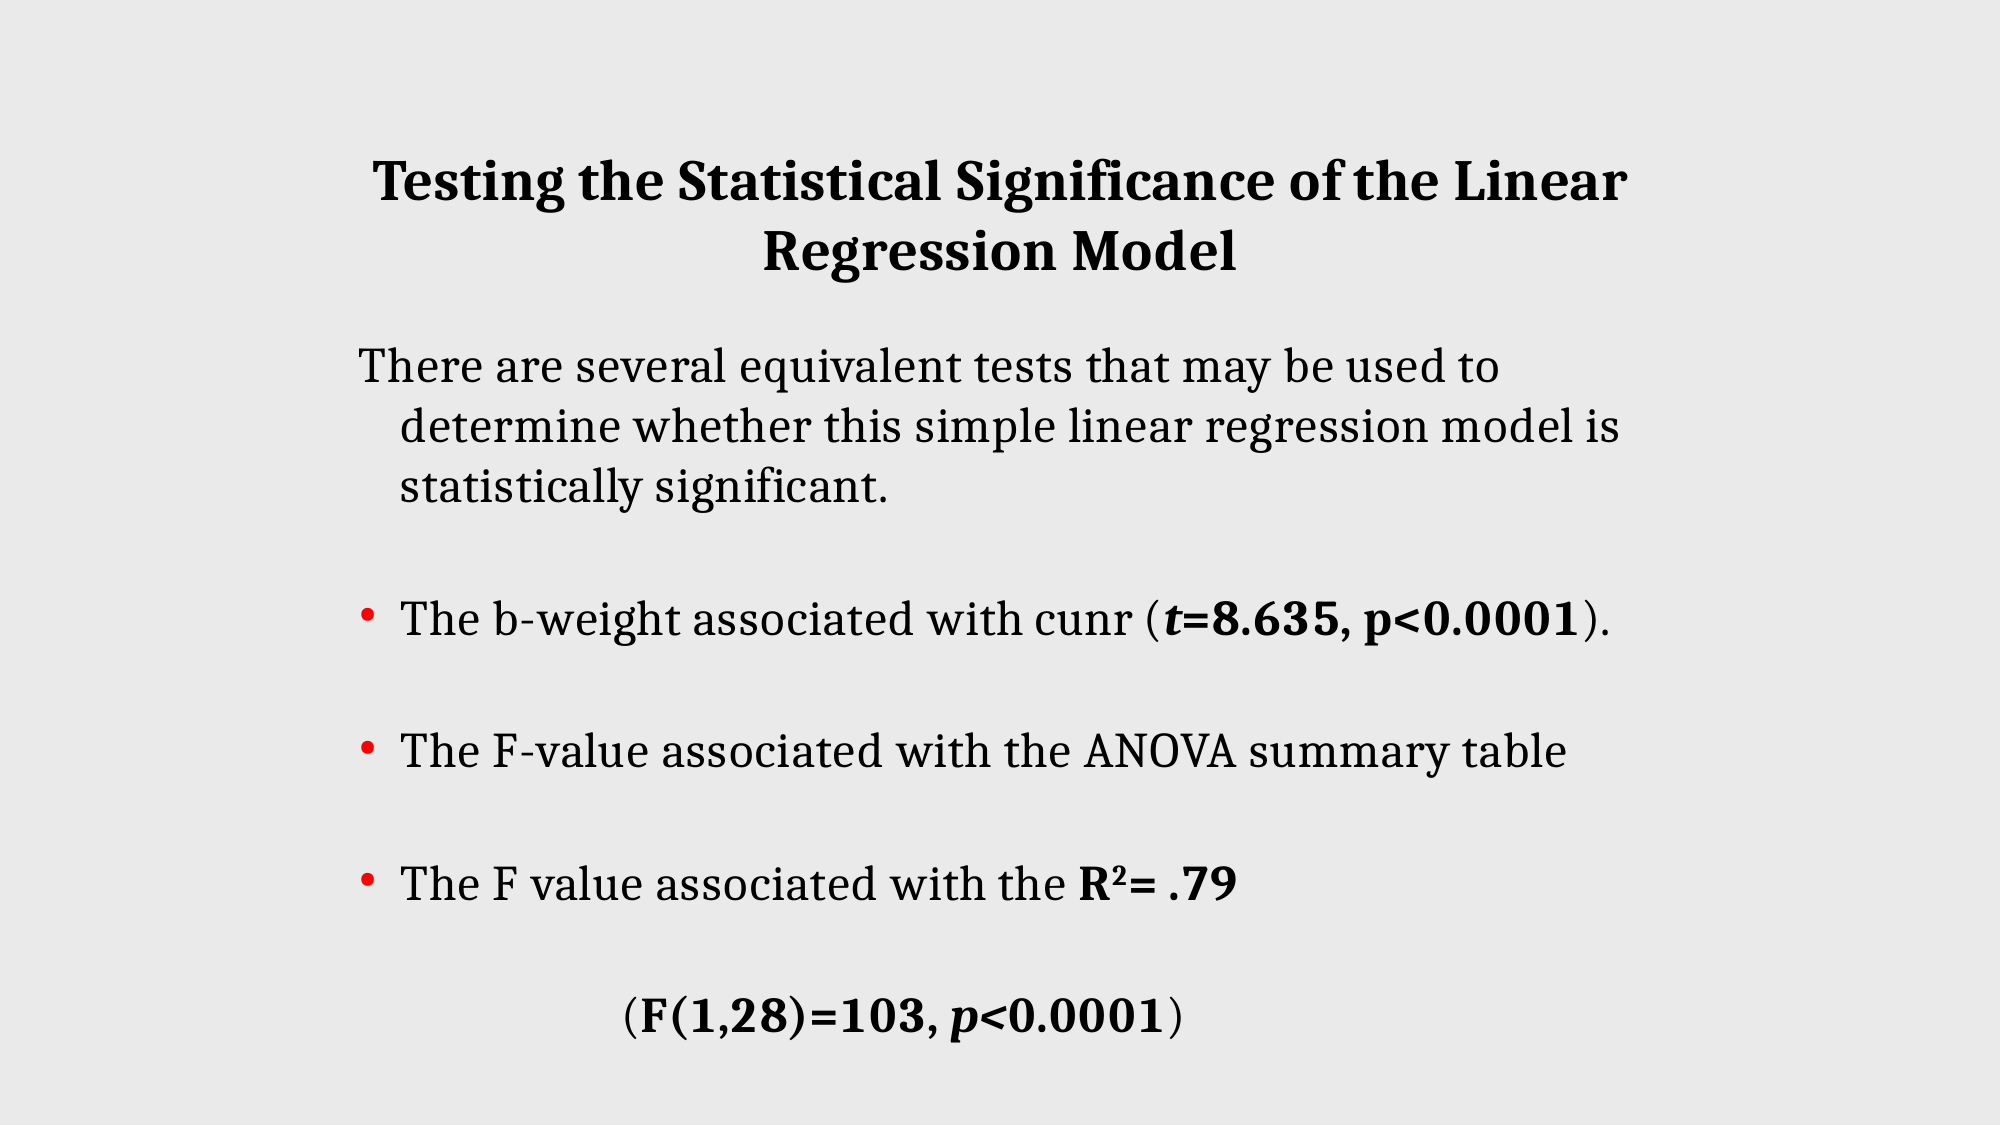

Testing the Statistical Significance of the Linear Regression Model
There are several equivalent tests that may be used to determine whether this simple linear regression model is statistically significant.

The b-weight associated with cunr (t=8.635, p<0.0001).

The F-value associated with the ANOVA summary table

The F value associated with the R2= .79

                        (F(1,28)=103, p<0.0001)